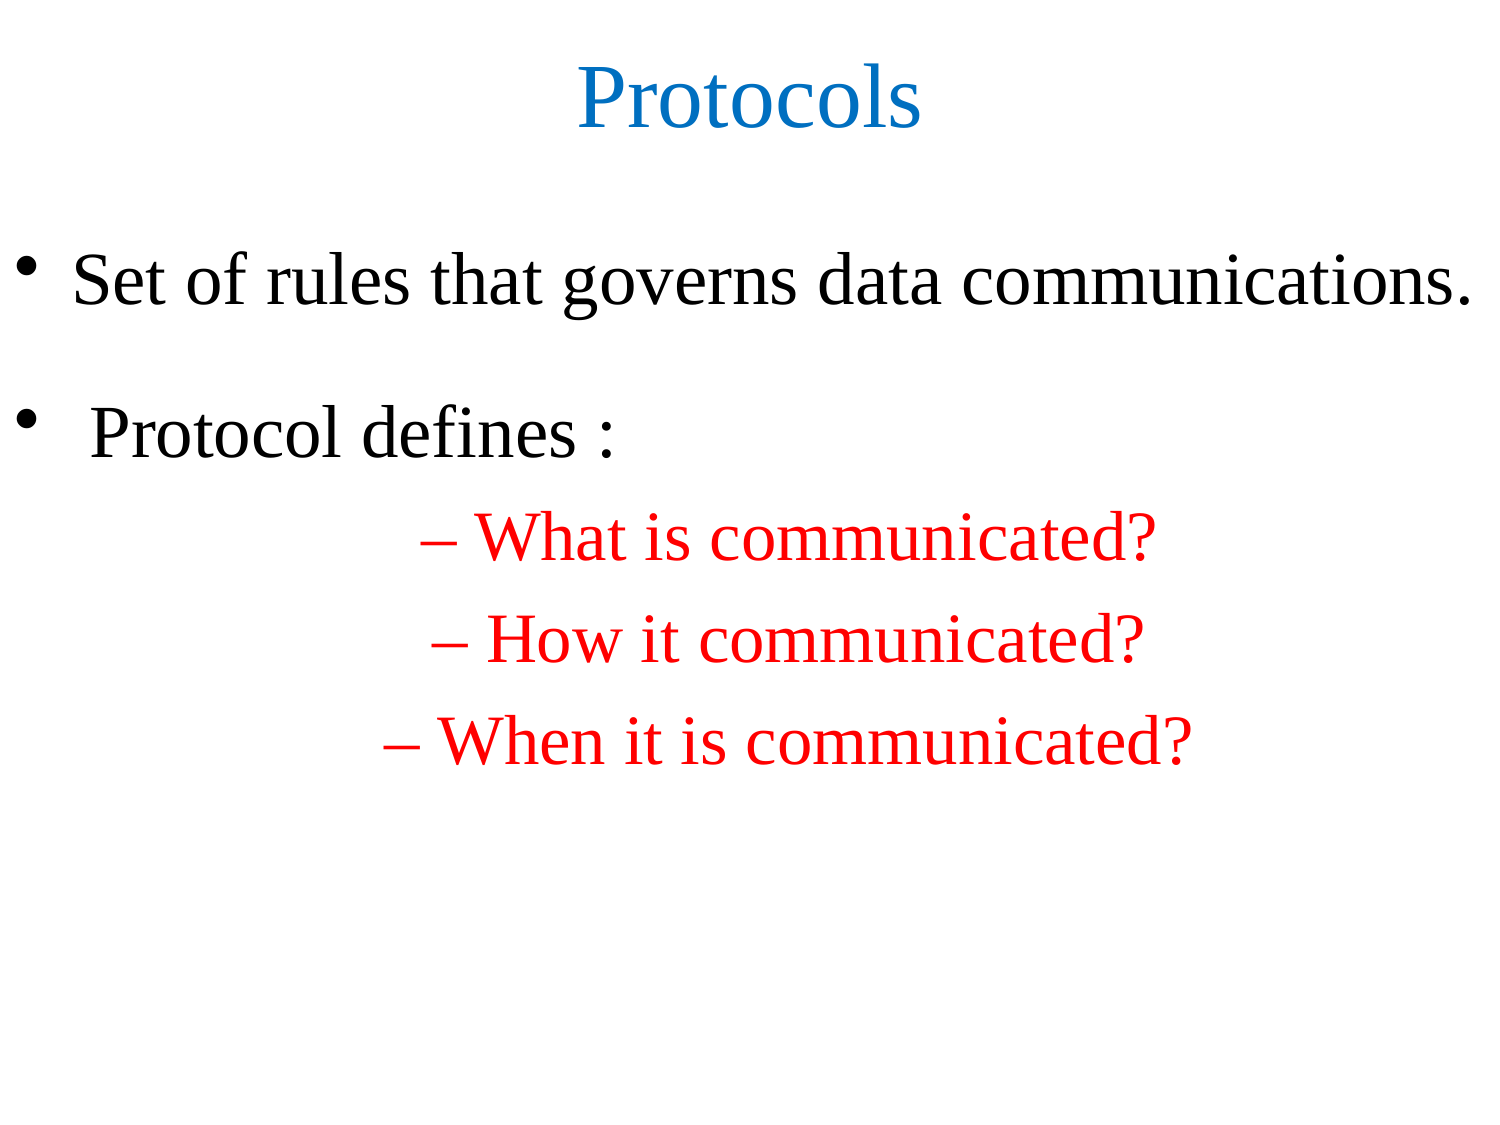

# Protocols
Set of rules that governs data communications.
Protocol defines :
– What is communicated?
– How it communicated?
– When it is communicated?